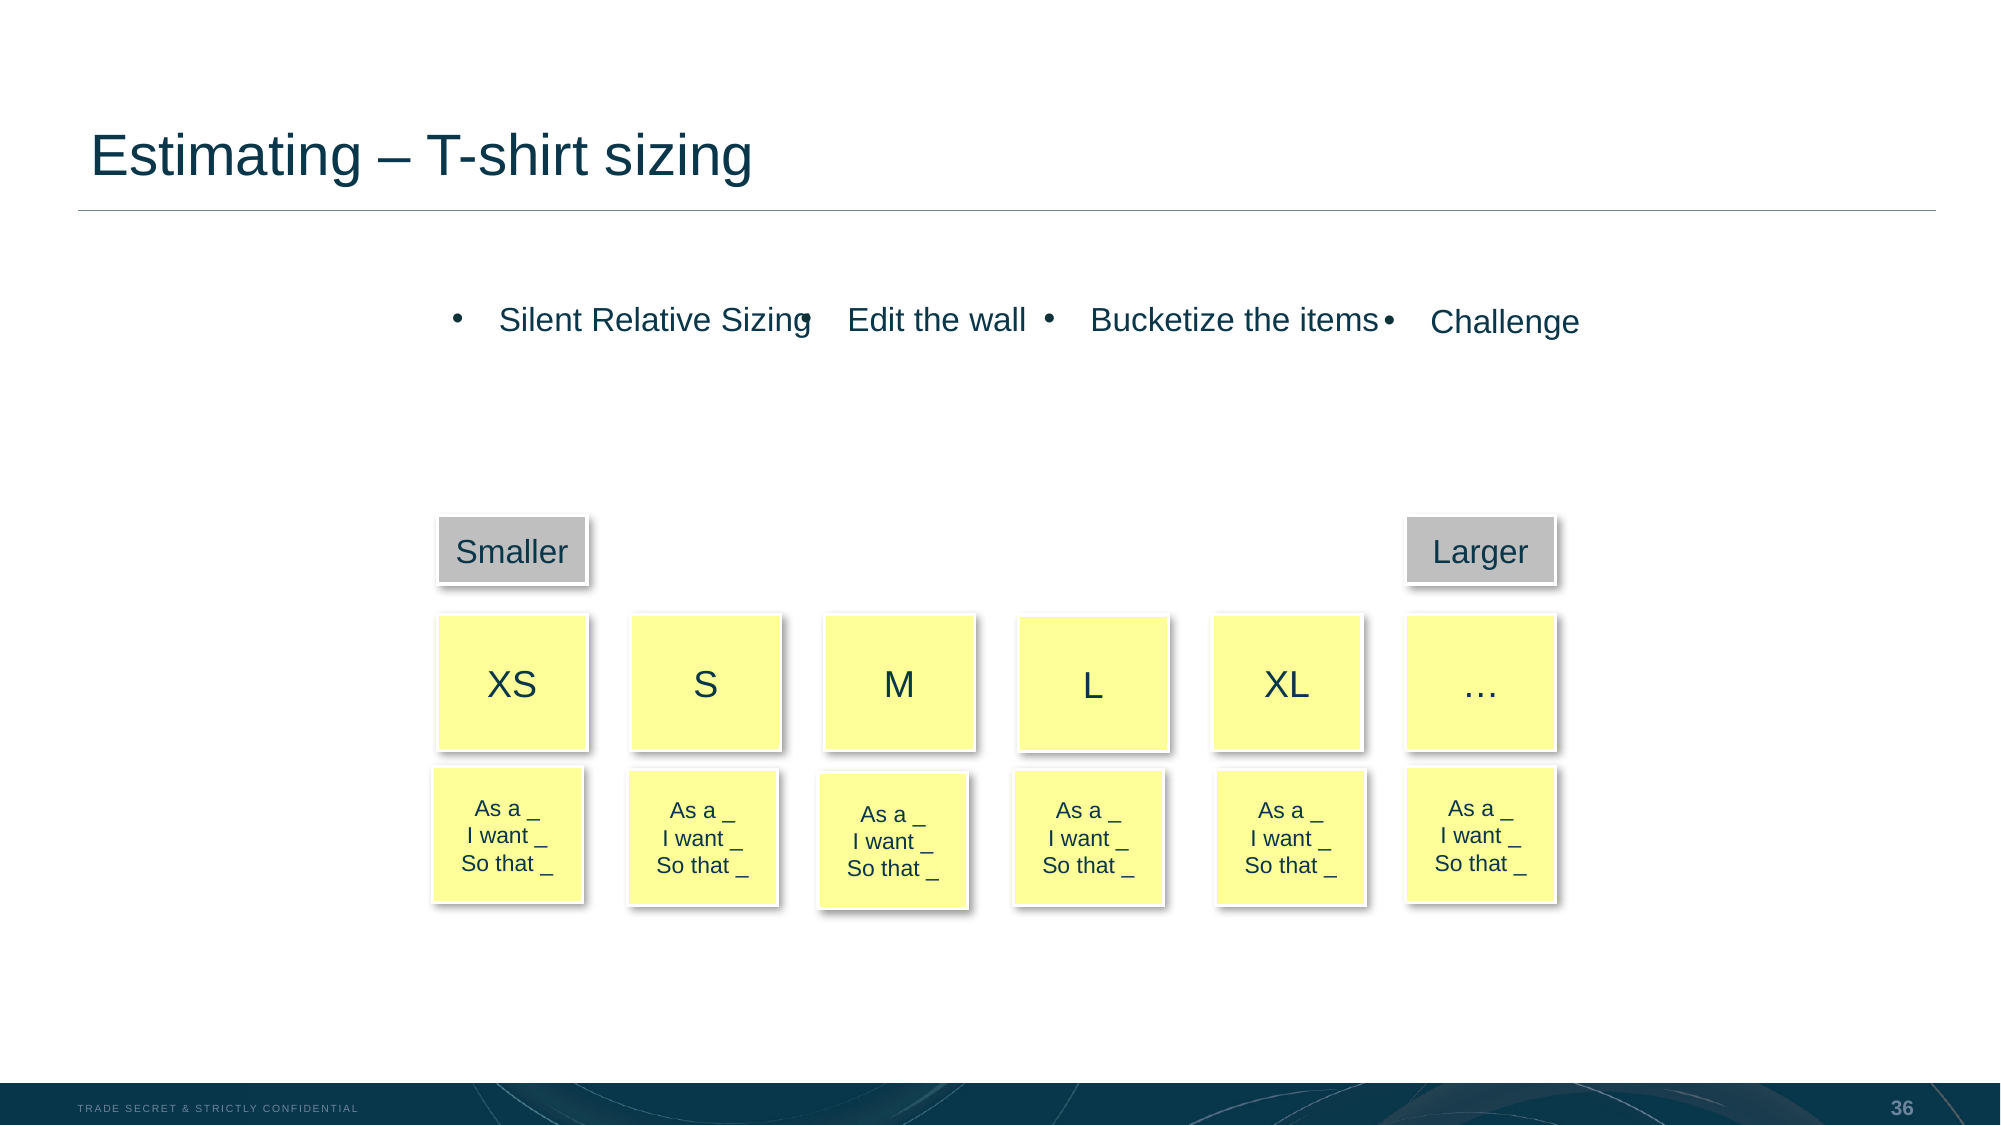

Estimating – T-shirt sizing
Edit the wall
Bucketize the items
Silent Relative Sizing
Challenge
Smaller
Larger
XS
S
M
XL
…
L
As a _
I want _
So that _
As a _
I want _
So that _
As a _
I want _
So that _
As a _
I want _
So that _
As a _
I want _
So that _
As a _
I want _
So that _